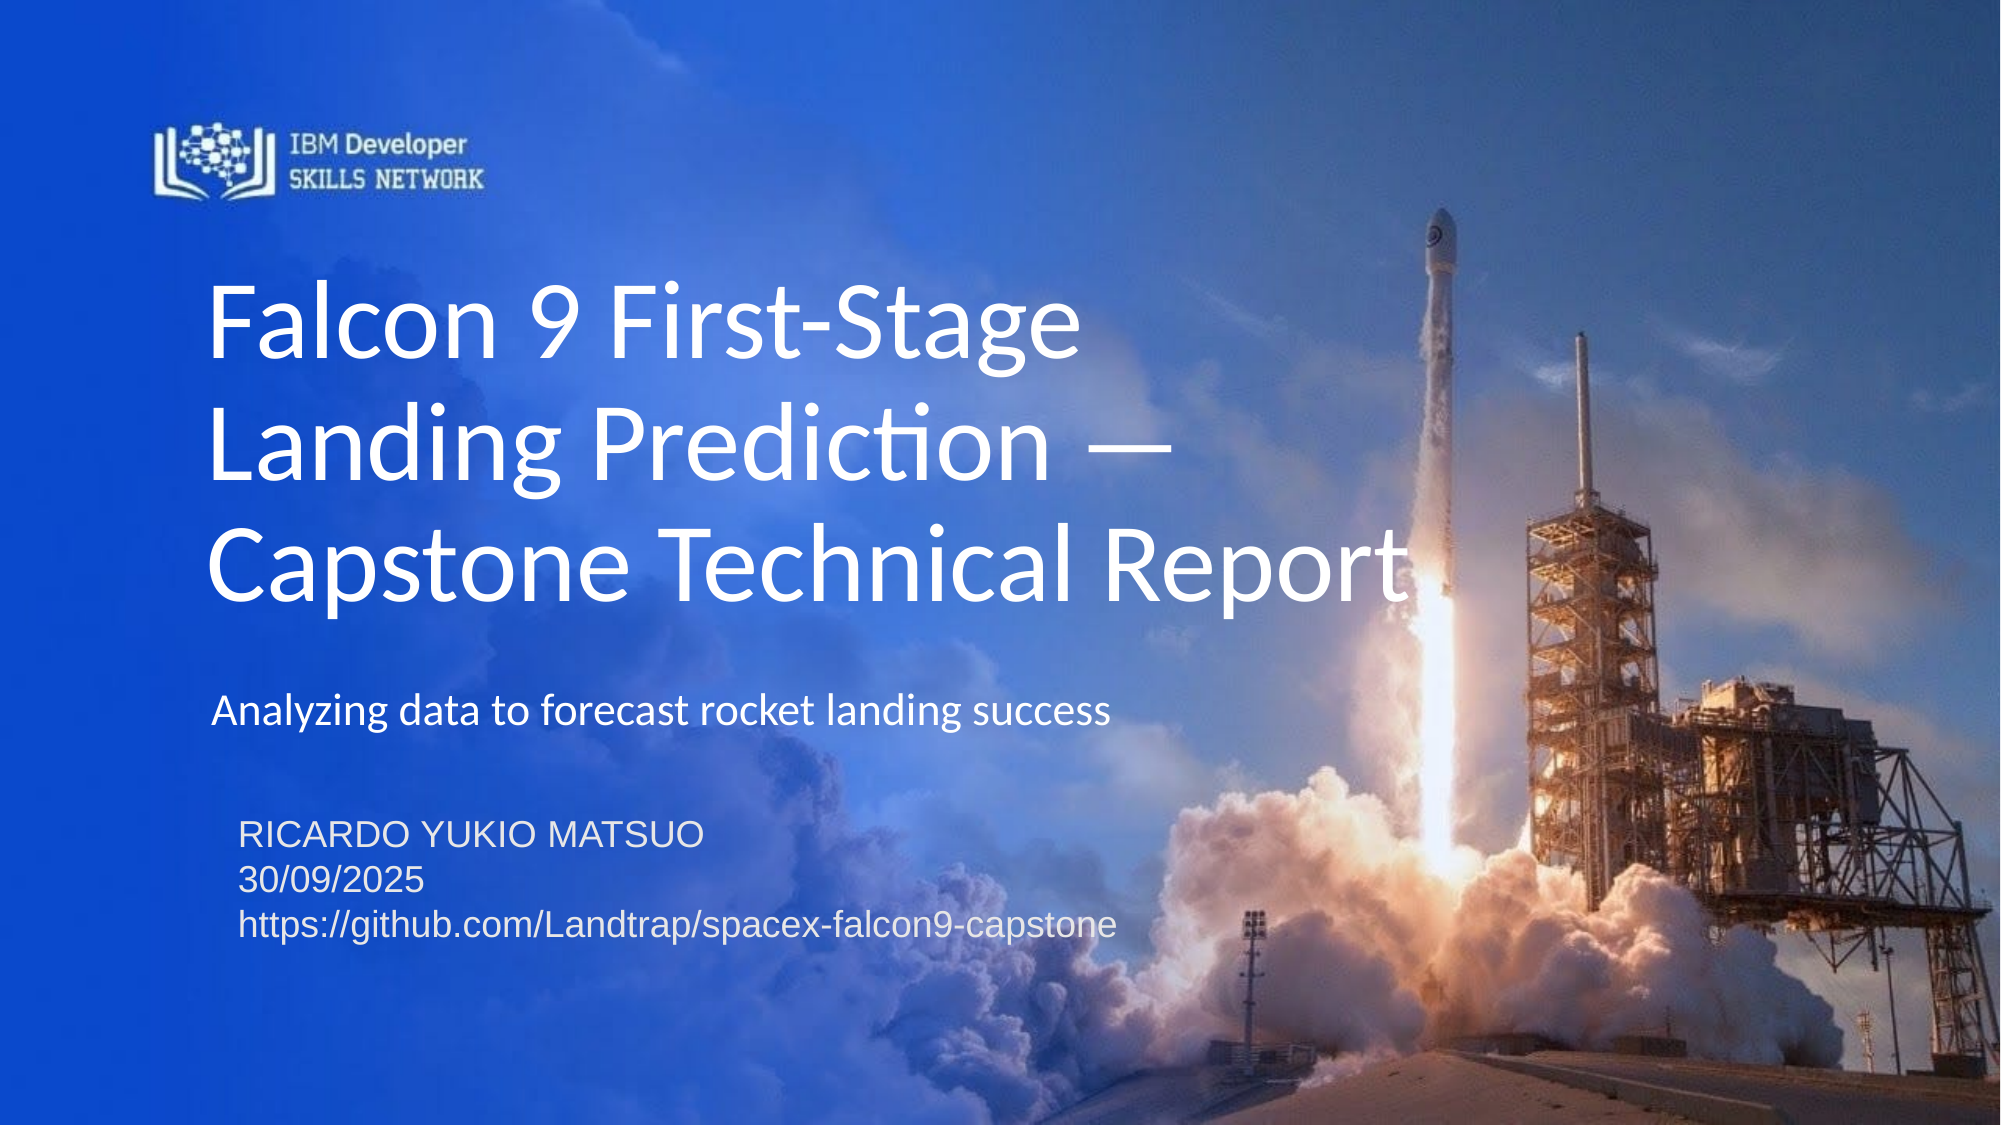

Falcon 9 First-Stage Landing Prediction — Capstone Technical Report
Analyzing data to forecast rocket landing success
RICARDO YUKIO MATSUO
30/09/2025
https://github.com/Landtrap/spacex-falcon9-capstone